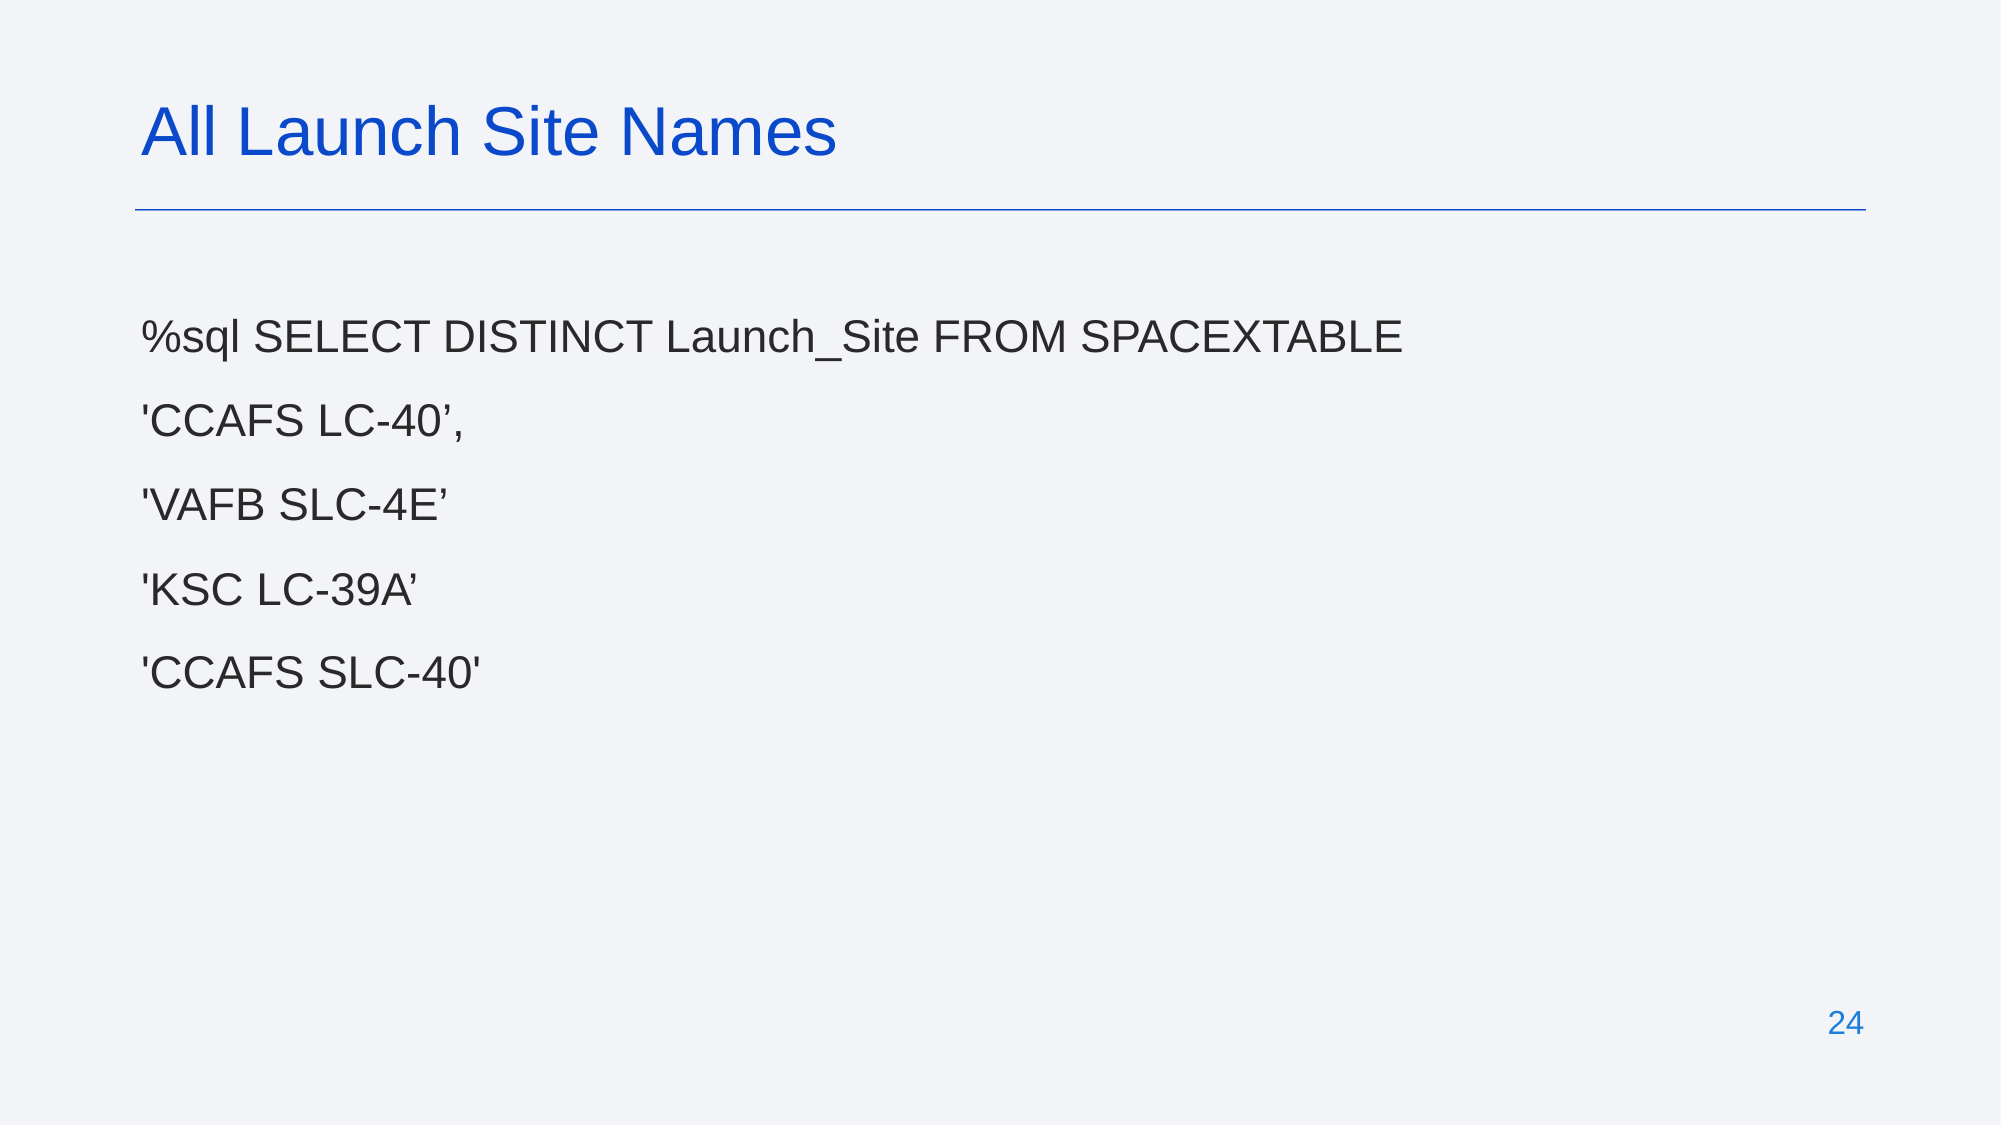

All Launch Site Names
%sql SELECT DISTINCT Launch_Site FROM SPACEXTABLE
'CCAFS LC-40’,
'VAFB SLC-4E’
'KSC LC-39A’
'CCAFS SLC-40'
24